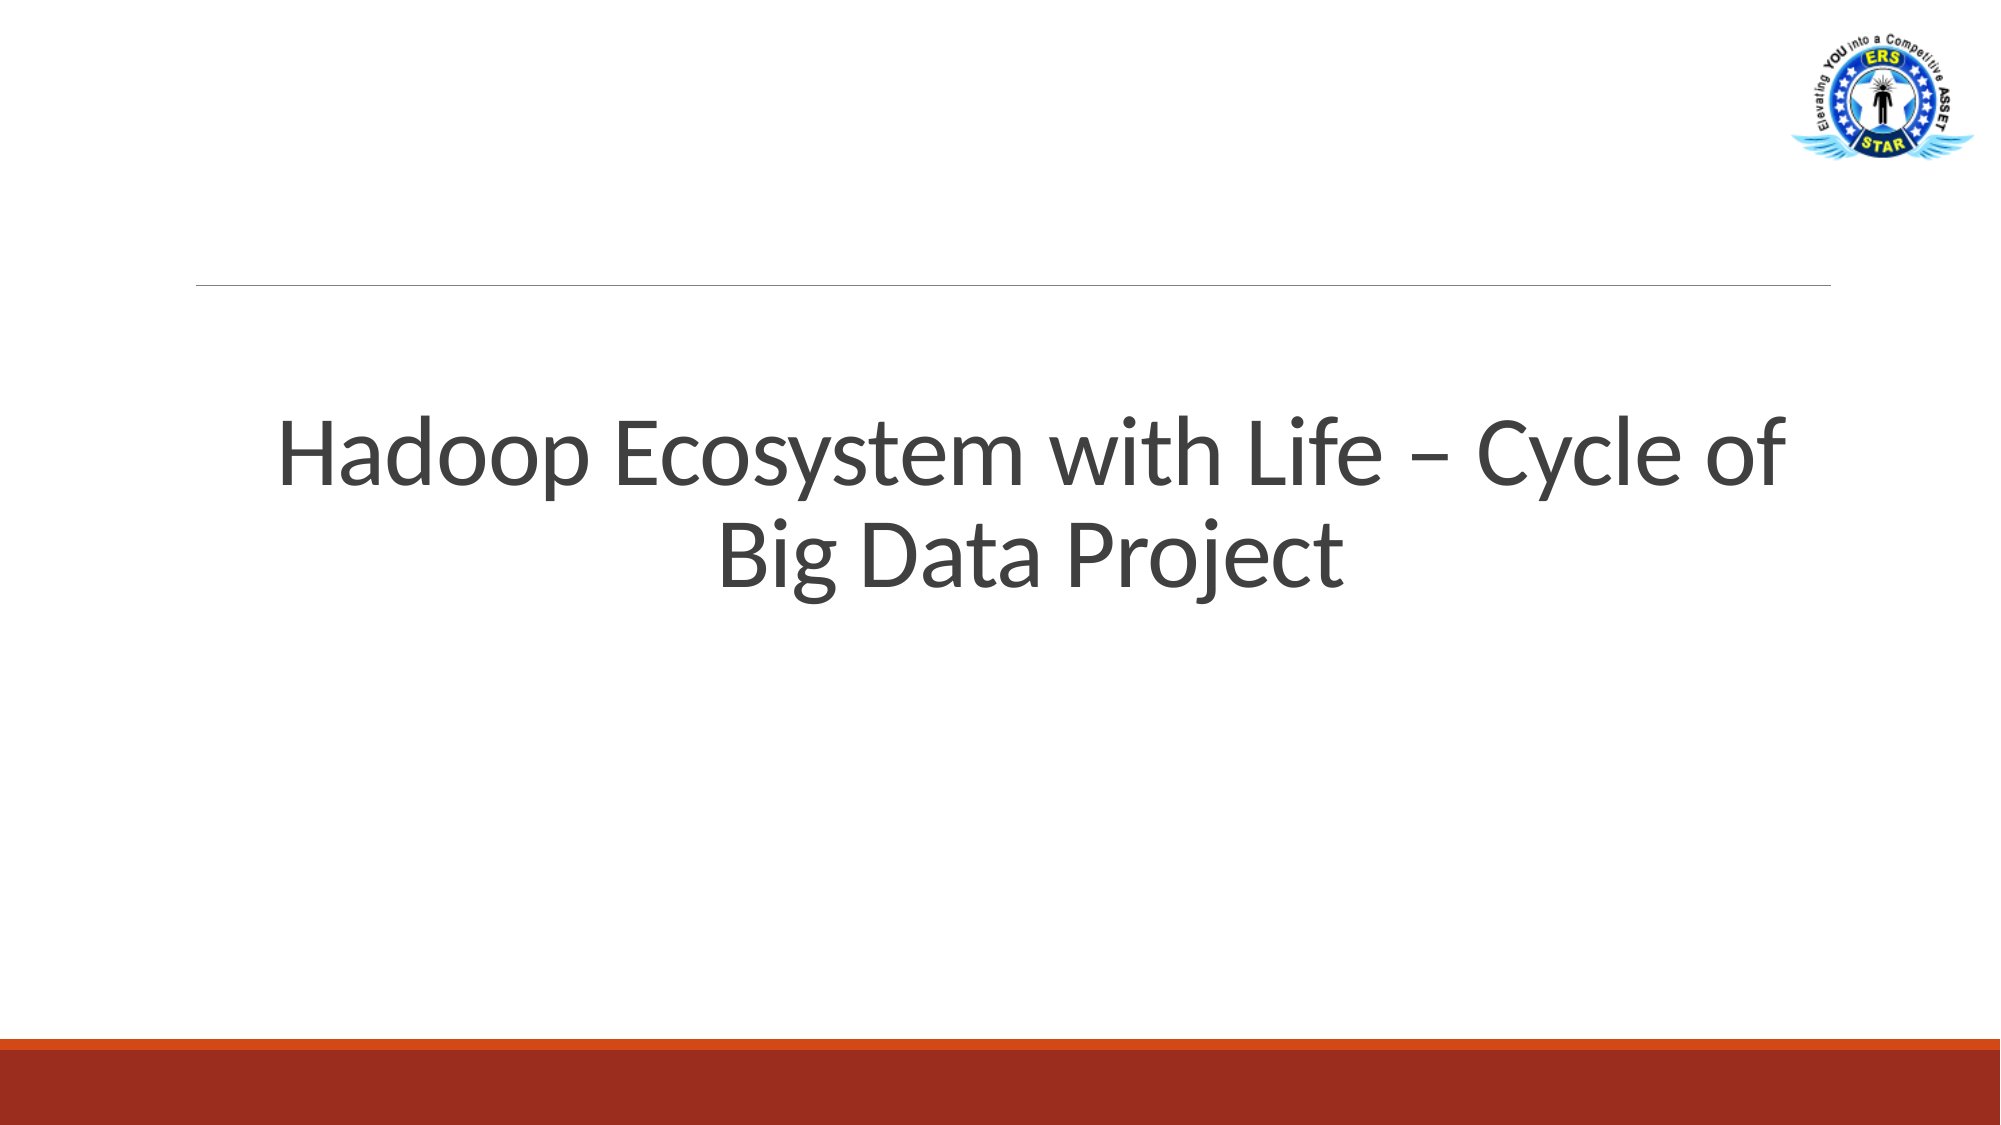

# Hadoop Ecosystem with Life – Cycle of Big Data Project